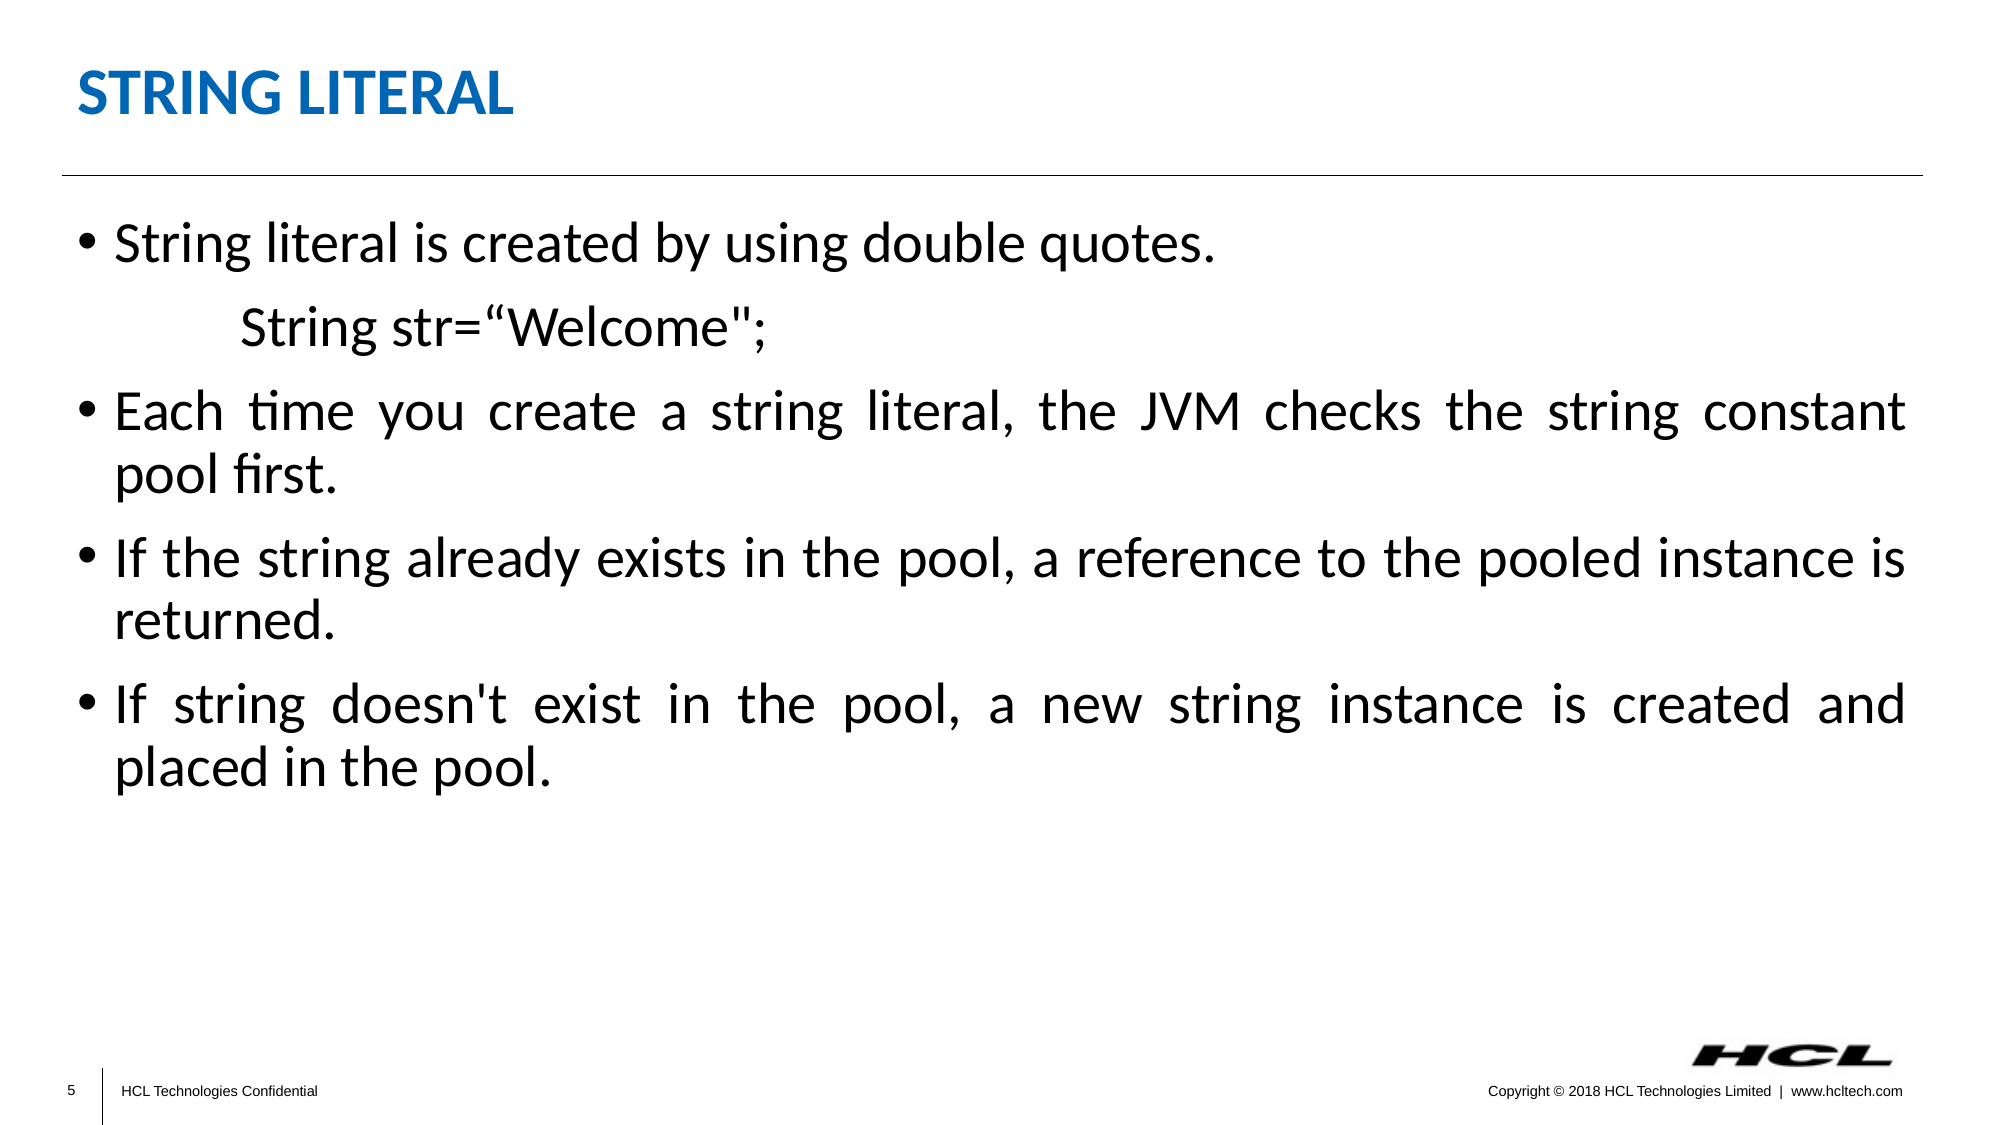

# String literal
String literal is created by using double quotes.
	 String str=“Welcome";
Each time you create a string literal, the JVM checks the string constant pool first.
If the string already exists in the pool, a reference to the pooled instance is returned.
If string doesn't exist in the pool, a new string instance is created and placed in the pool.